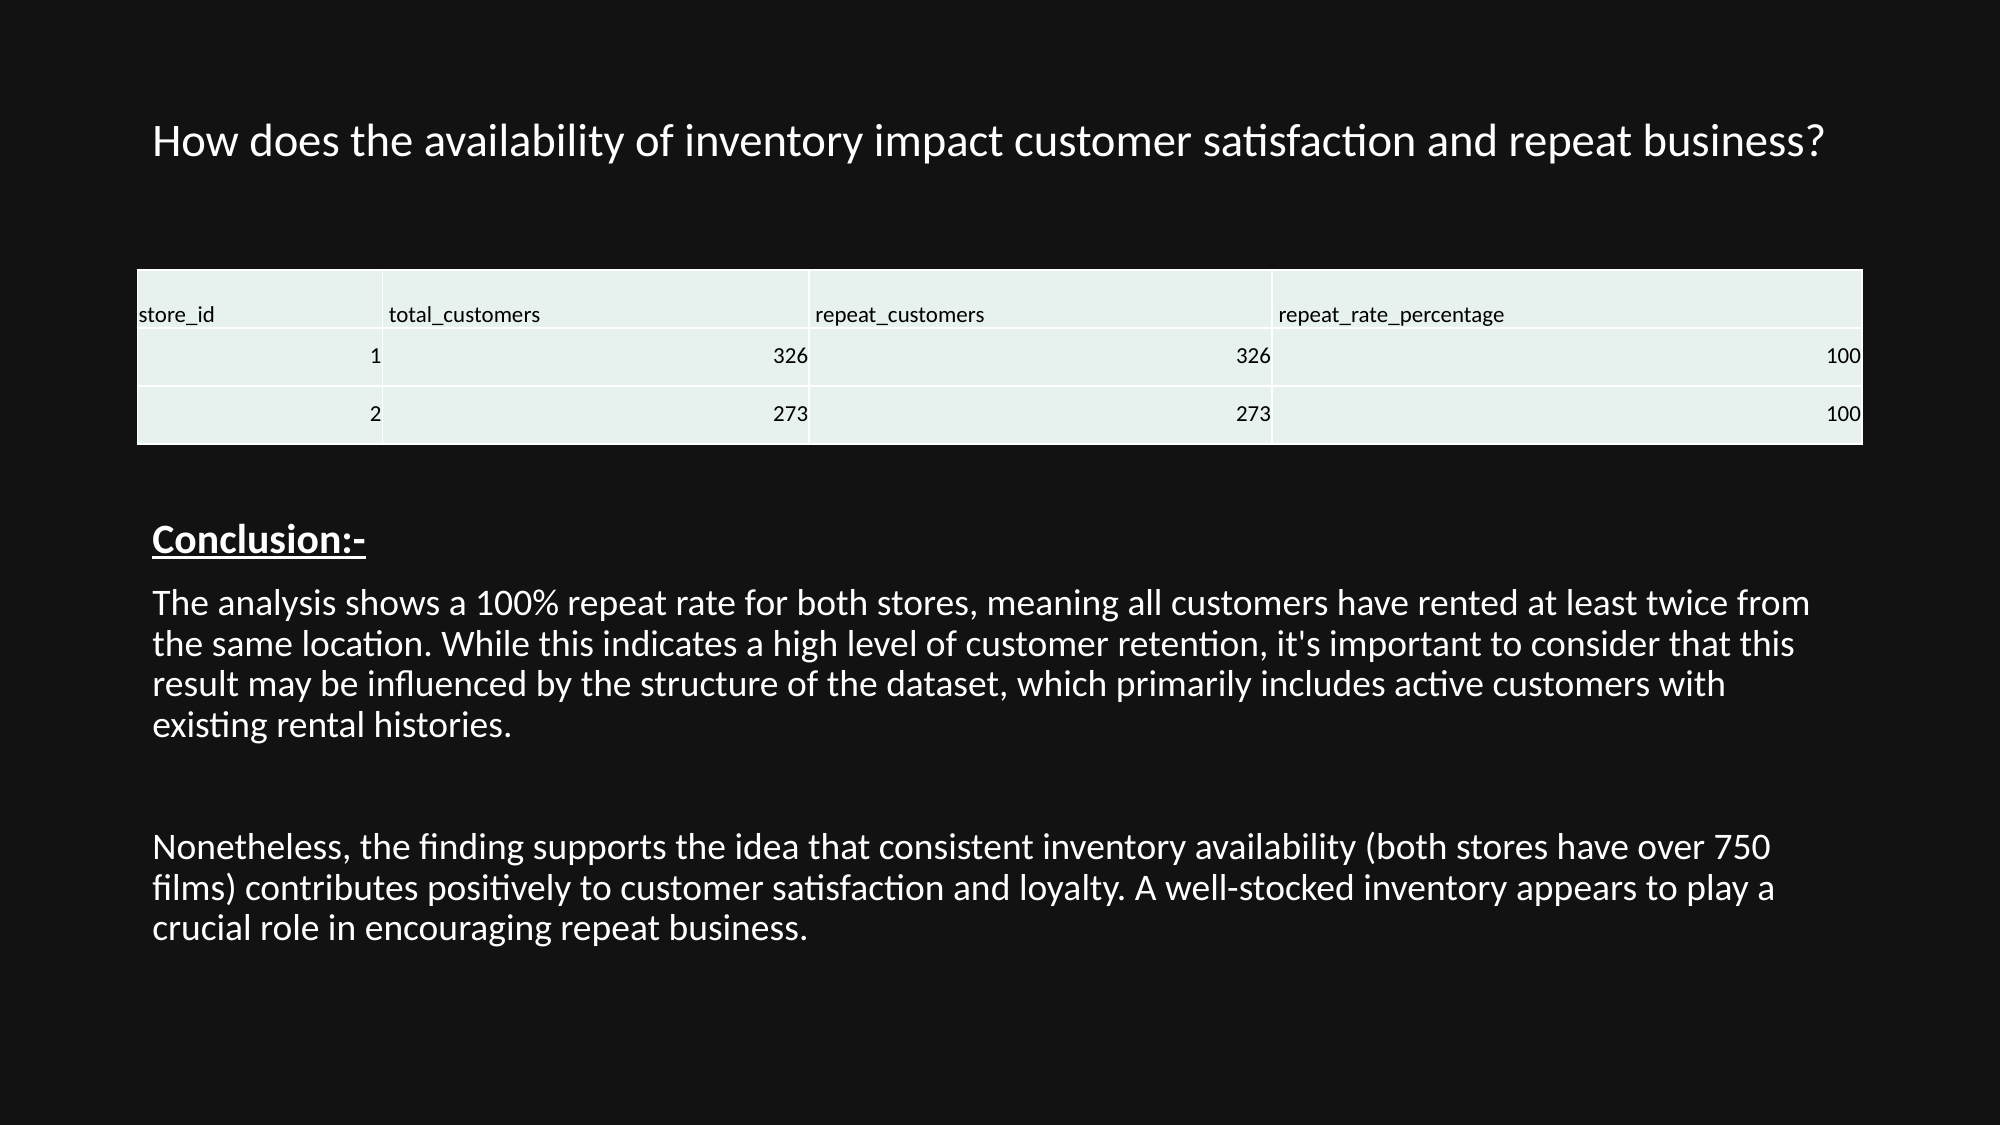

# How does the availability of inventory impact customer satisfaction and repeat business?
| store\_id | total\_customers | repeat\_customers | repeat\_rate\_percentage |
| --- | --- | --- | --- |
| 1 | 326 | 326 | 100 |
| 2 | 273 | 273 | 100 |
Conclusion:-
The analysis shows a 100% repeat rate for both stores, meaning all customers have rented at least twice from the same location. While this indicates a high level of customer retention, it's important to consider that this result may be influenced by the structure of the dataset, which primarily includes active customers with existing rental histories.

Nonetheless, the finding supports the idea that consistent inventory availability (both stores have over 750 films) contributes positively to customer satisfaction and loyalty. A well-stocked inventory appears to play a crucial role in encouraging repeat business.